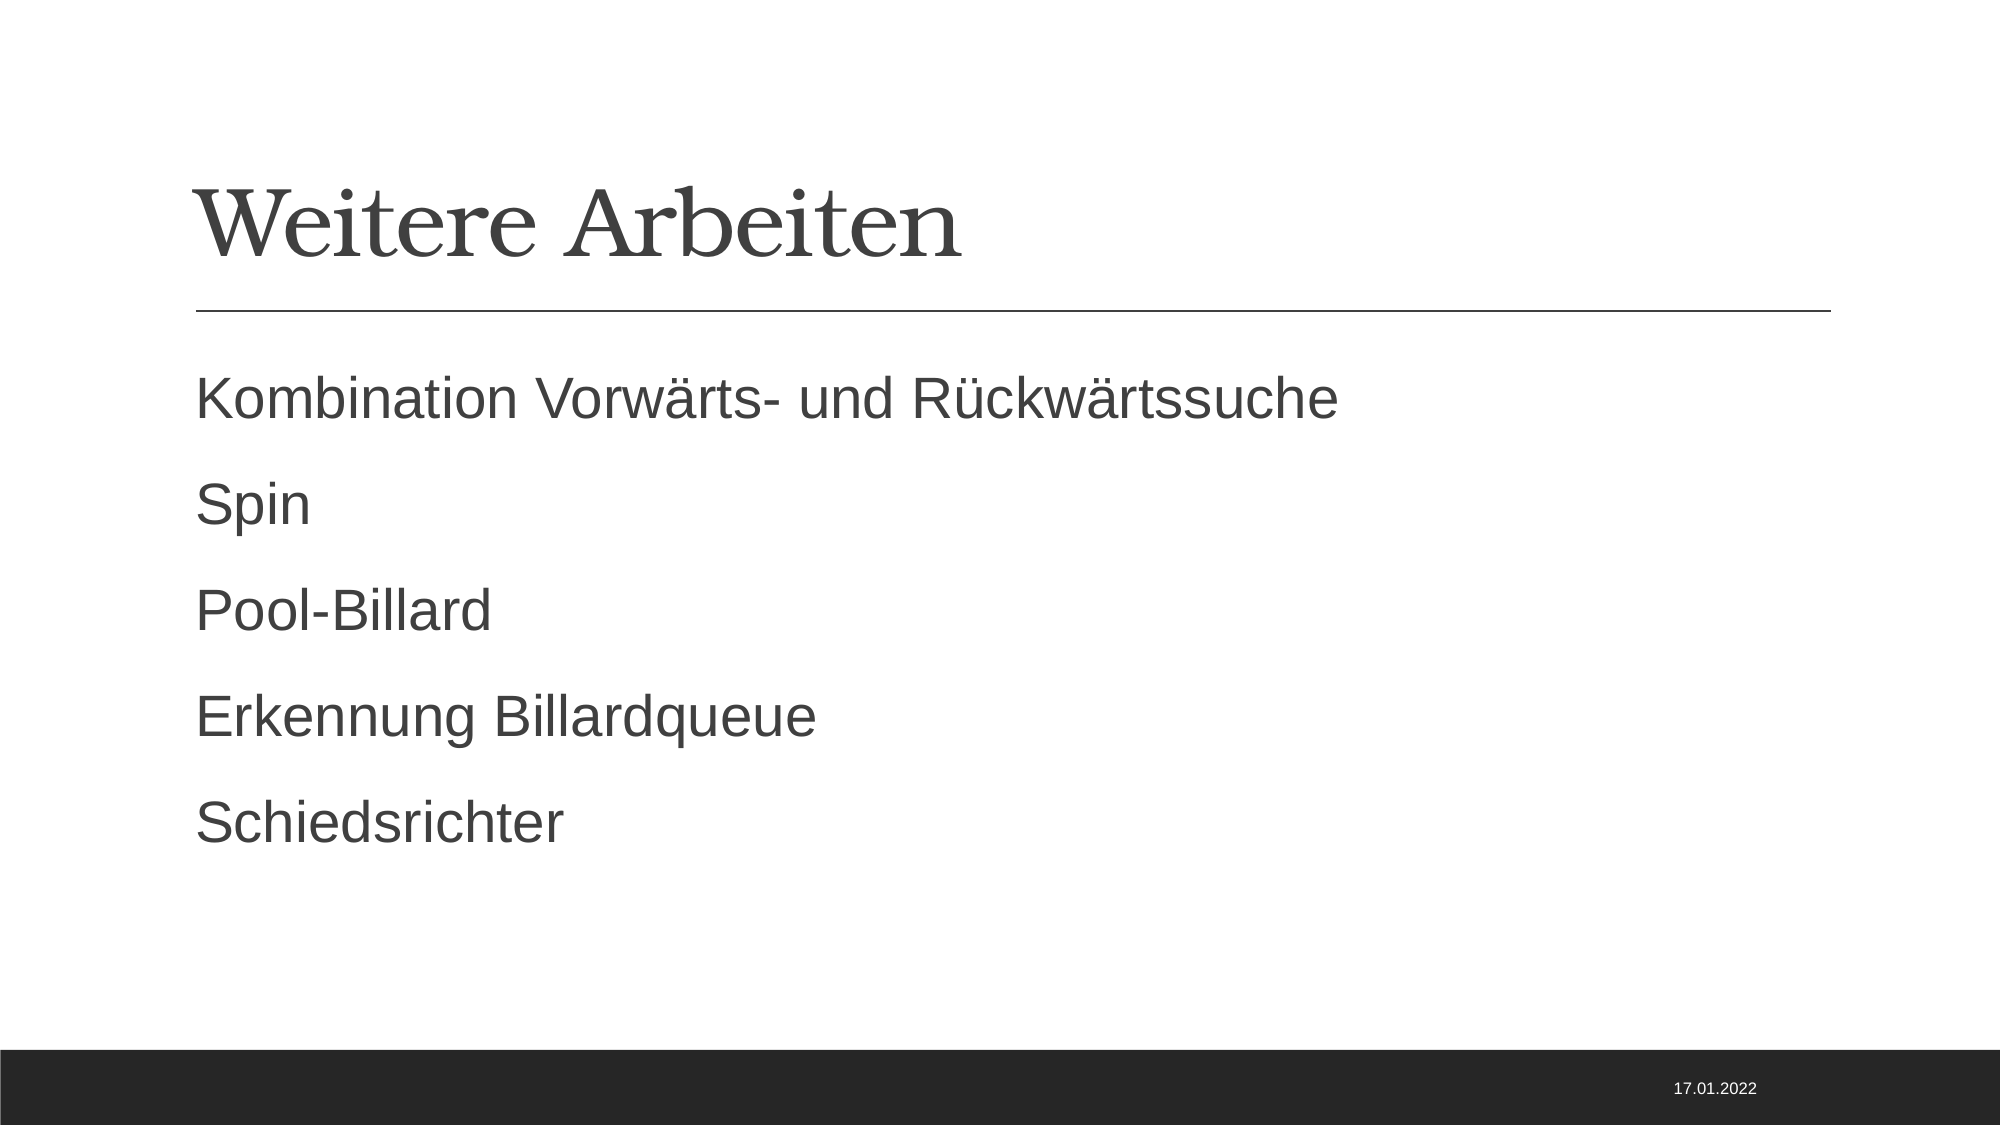

# Weitere Arbeiten
Kombination Vorwärts- und Rückwärtssuche
Spin
Pool-Billard
Erkennung Billardqueue
Schiedsrichter
17.01.2022